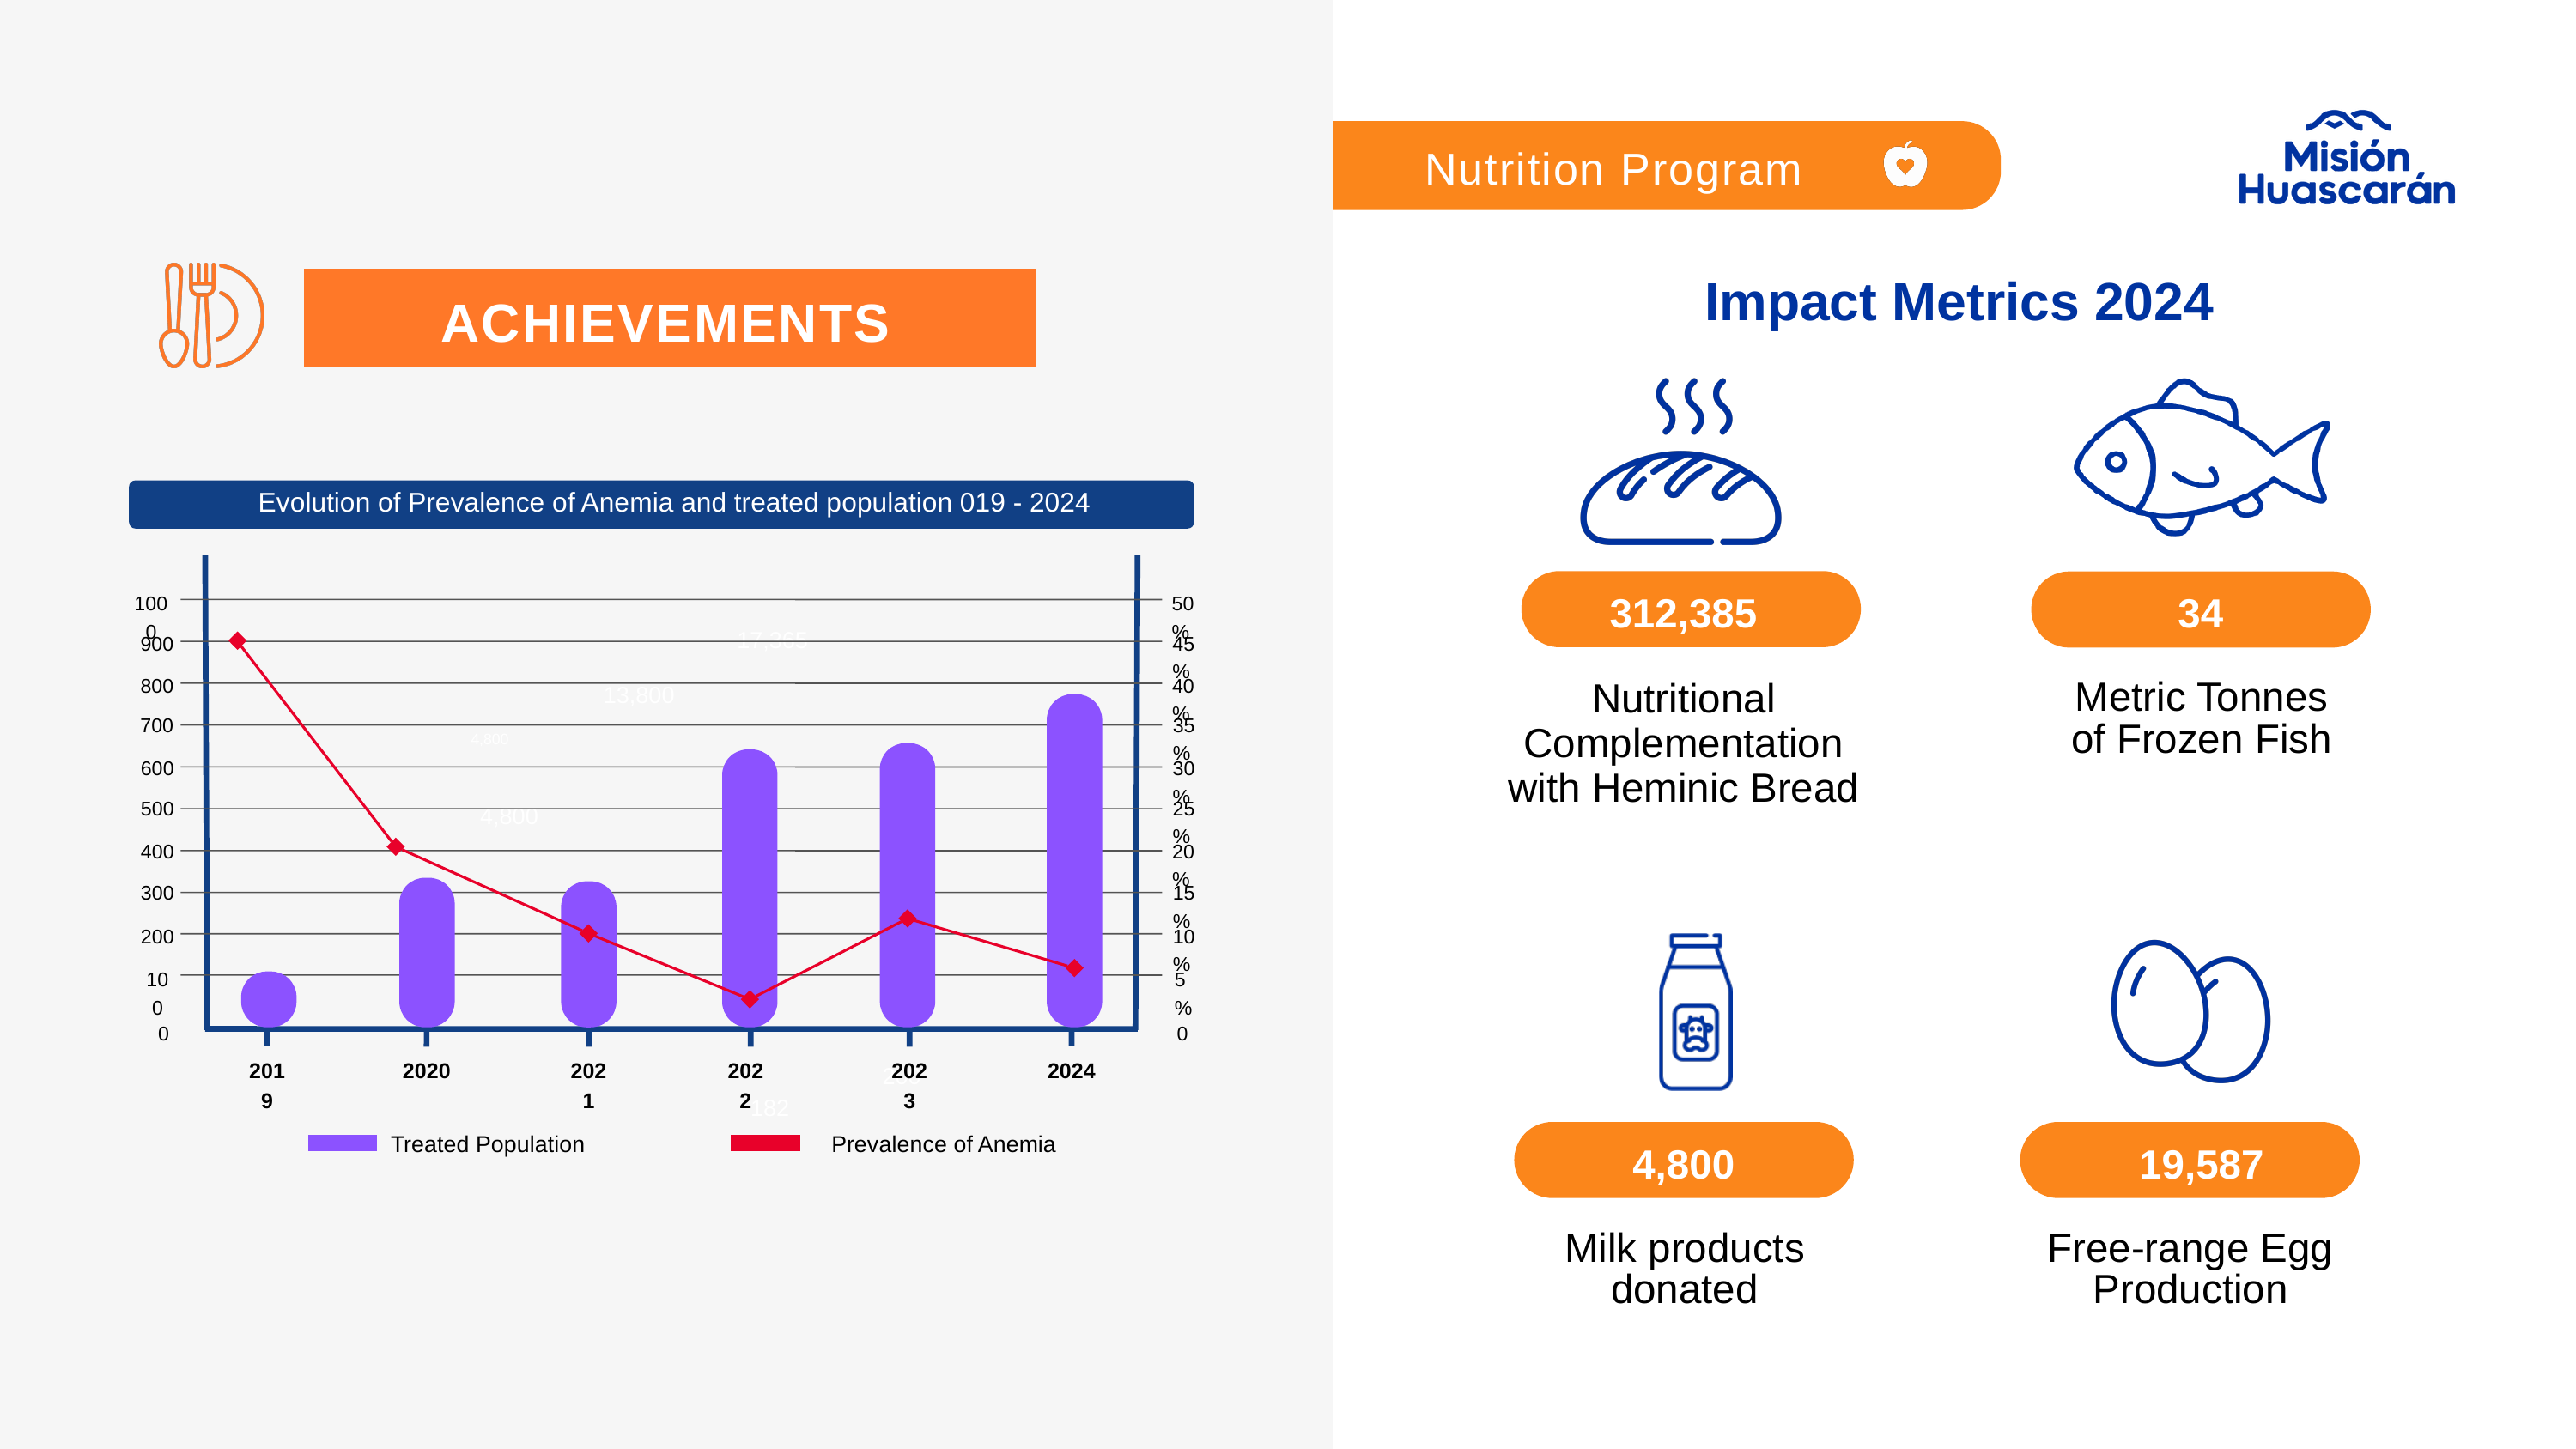

Nutrition Program

LOGROS Y METAS

Impact Metrics 2024

ACHIEVEMENTS

Evolución de atenciones médicas gratuitas

Evolution of Prevalence of Anemia and treated population 019 - 2024

1000
50%

900
45%

800
40%

700
35%

600
30%

500
25%

400
20%

300
15%

200
10%

100
5%

0
0

2019
2020
2021
2022
2023
2024
20,206

312,385
34
17,365
17,365

13,800
Nutritional Complementation with Heminic Bread
Metric Tonnes of Frozen Fish
13,800

4,800
4,800

4,800
4,800

Evolución de comunidades atendidas

200
200
182
182

Treated Population
Prevalence of Anemia
4,800
19,587

Milk products donated
Free-range Egg Production